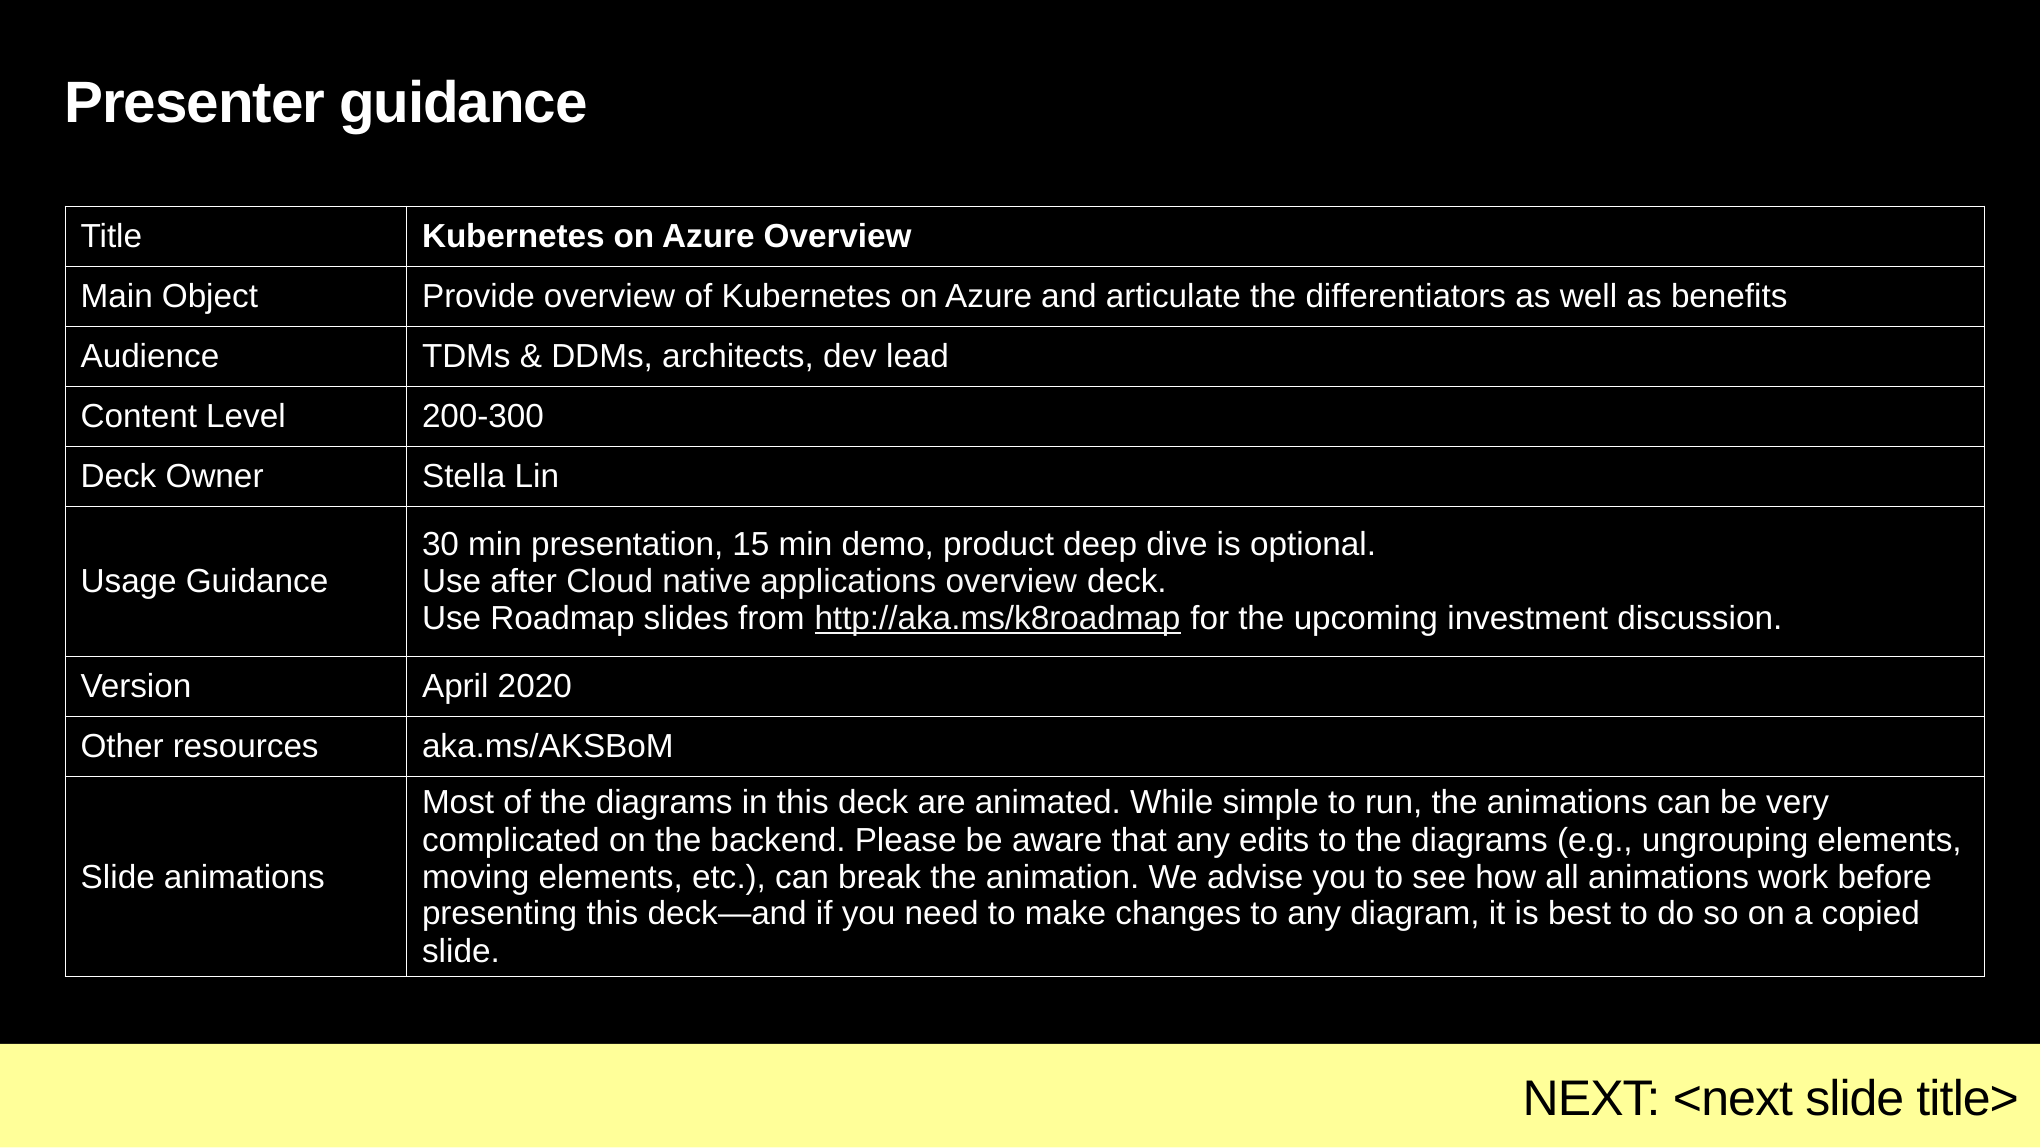

Presenter guidance
| Title | Kubernetes on Azure Overview |
| --- | --- |
| Main Object | Provide overview of Kubernetes on Azure and articulate the differentiators as well as benefits |
| Audience | TDMs & DDMs, architects, dev lead |
| Content Level | 200-300 |
| Deck Owner | Stella Lin |
| Usage Guidance | 30 min presentation, 15 min demo, product deep dive is optional.   Use after Cloud native applications overview deck.  Use Roadmap slides from http://aka.ms/k8roadmap for the upcoming investment discussion. |
| Version | April 2020 |
| Other resources | aka.ms/AKSBoM |
| Slide animations | Most of the diagrams in this deck are animated. While simple to run, the animations can be very complicated on the backend. Please be aware that any edits to the diagrams (e.g., ungrouping elements, moving elements, etc.), can break the animation. We advise you to see how all animations work before presenting this deck—and if you need to make changes to any diagram, it is best to do so on a copied slide. |
NEXT: <next slide title>